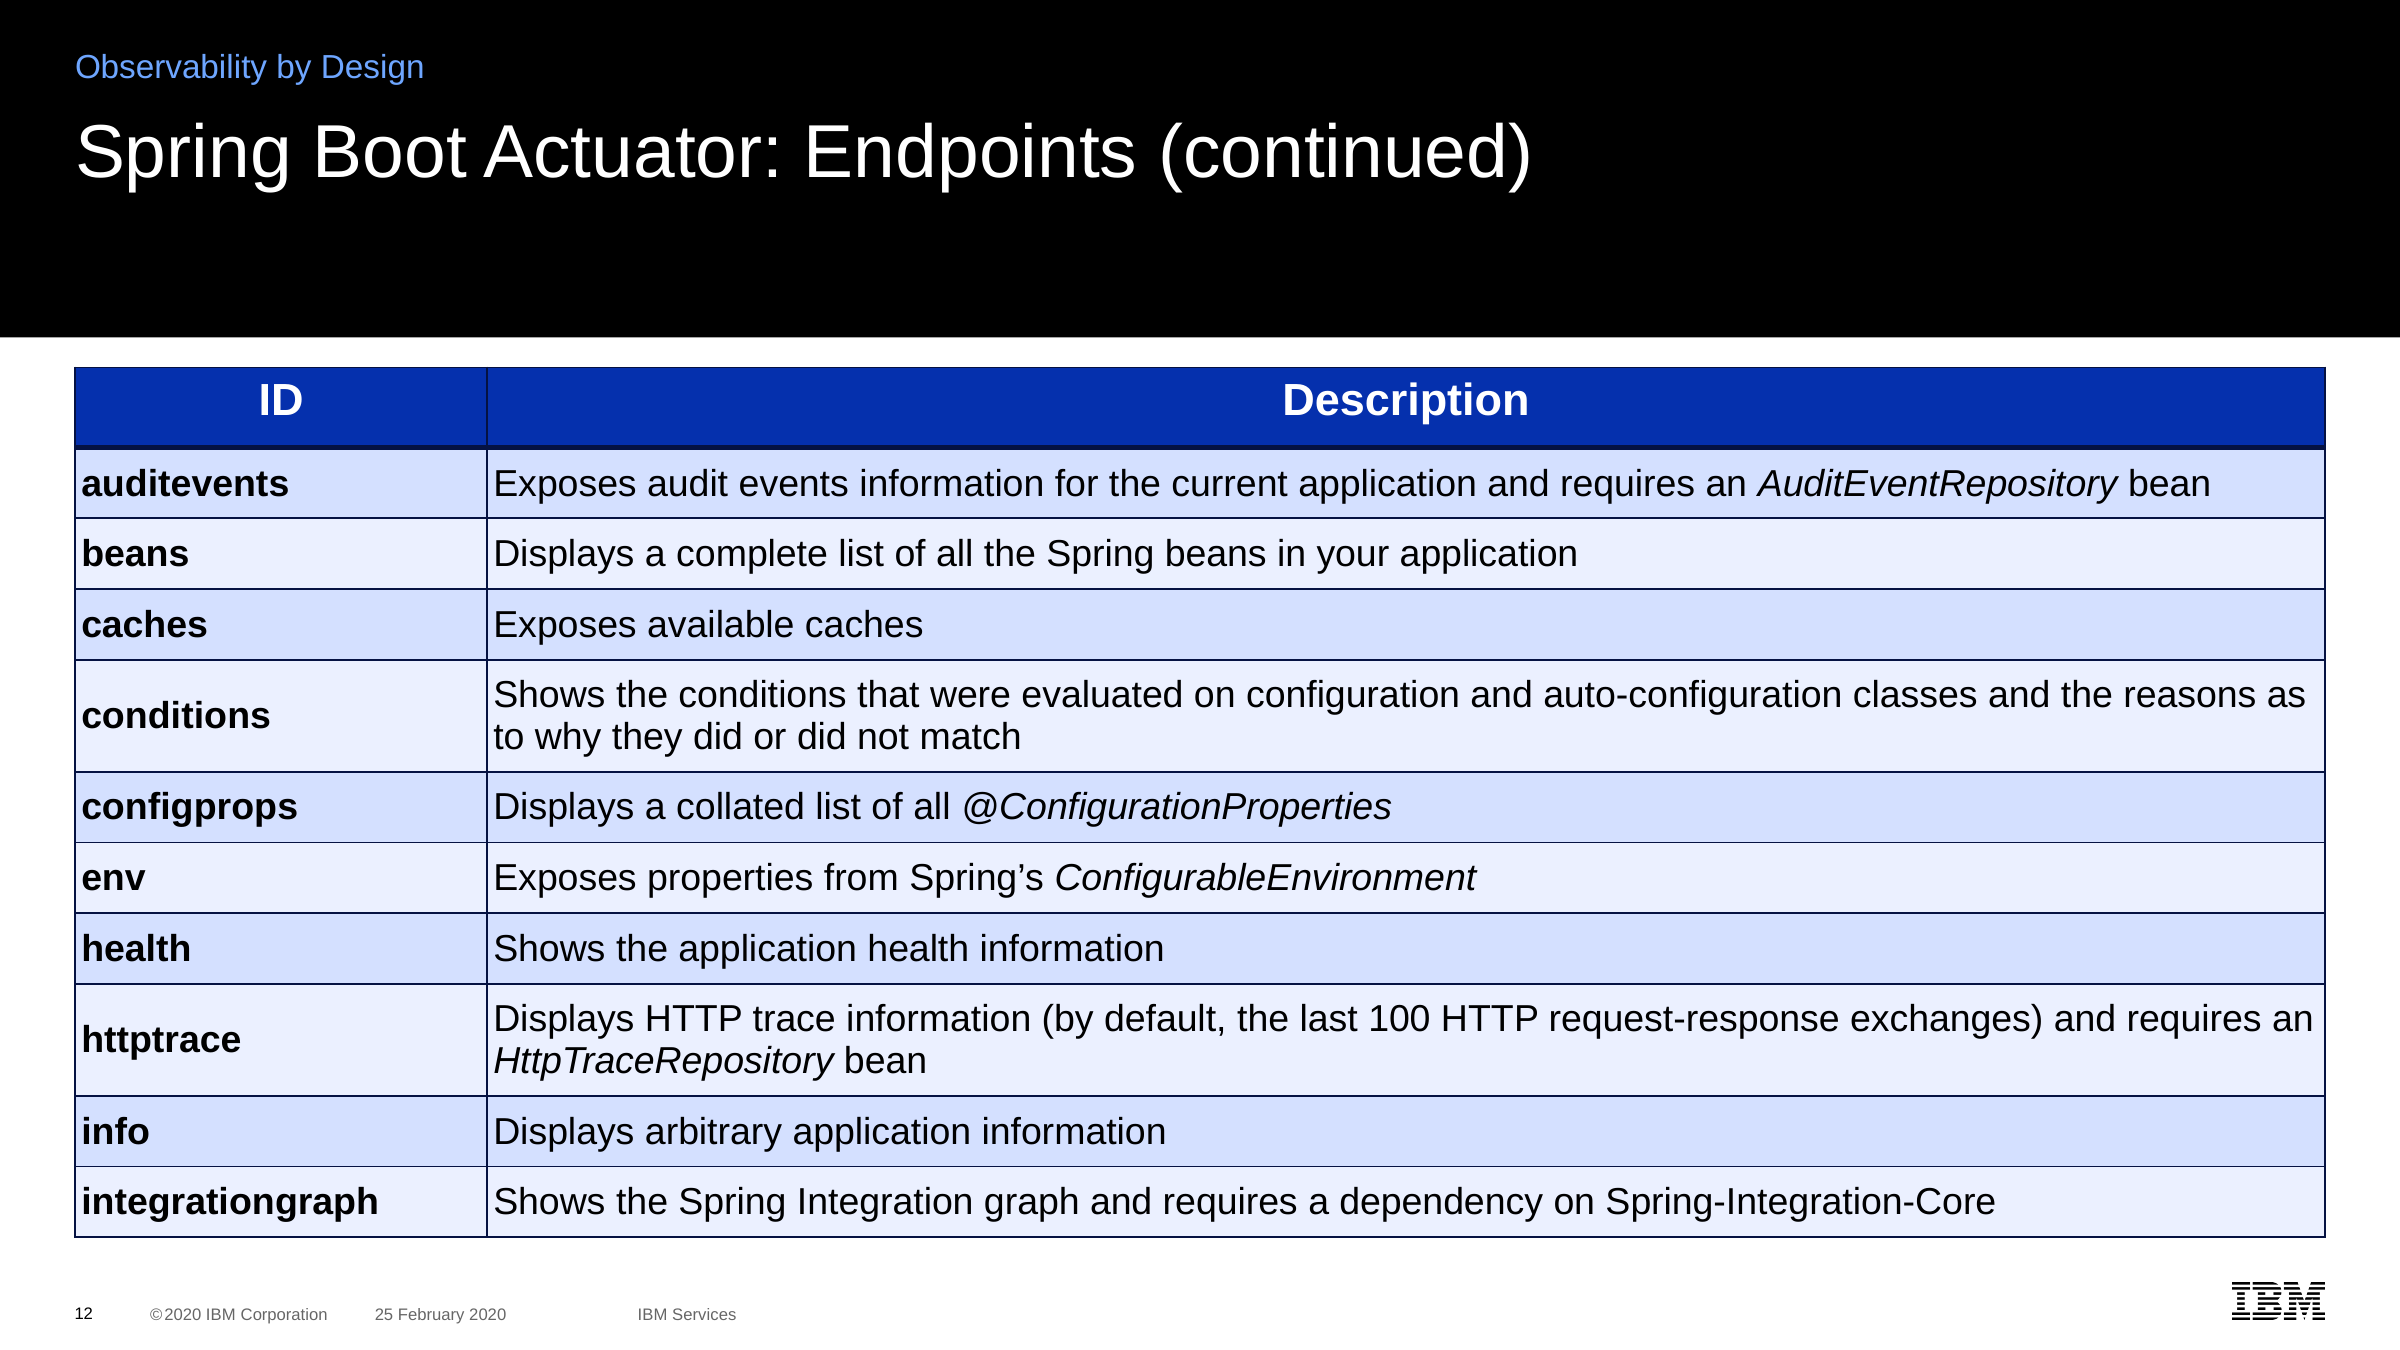

Observability by Design
# Spring Boot Actuator: Endpoints (continued)
| ID | Description |
| --- | --- |
| auditevents | Exposes audit events information for the current application and requires an AuditEventRepository bean |
| beans | Displays a complete list of all the Spring beans in your application |
| caches | Exposes available caches |
| conditions | Shows the conditions that were evaluated on configuration and auto-configuration classes and the reasons as to why they did or did not match |
| configprops | Displays a collated list of all @ConfigurationProperties |
| env | Exposes properties from Spring’s ConfigurableEnvironment |
| health | Shows the application health information |
| httptrace | Displays HTTP trace information (by default, the last 100 HTTP request-response exchanges) and requires an HttpTraceRepository bean |
| info | Displays arbitrary application information |
| integrationgraph | Shows the Spring Integration graph and requires a dependency on Spring-Integration-Core |